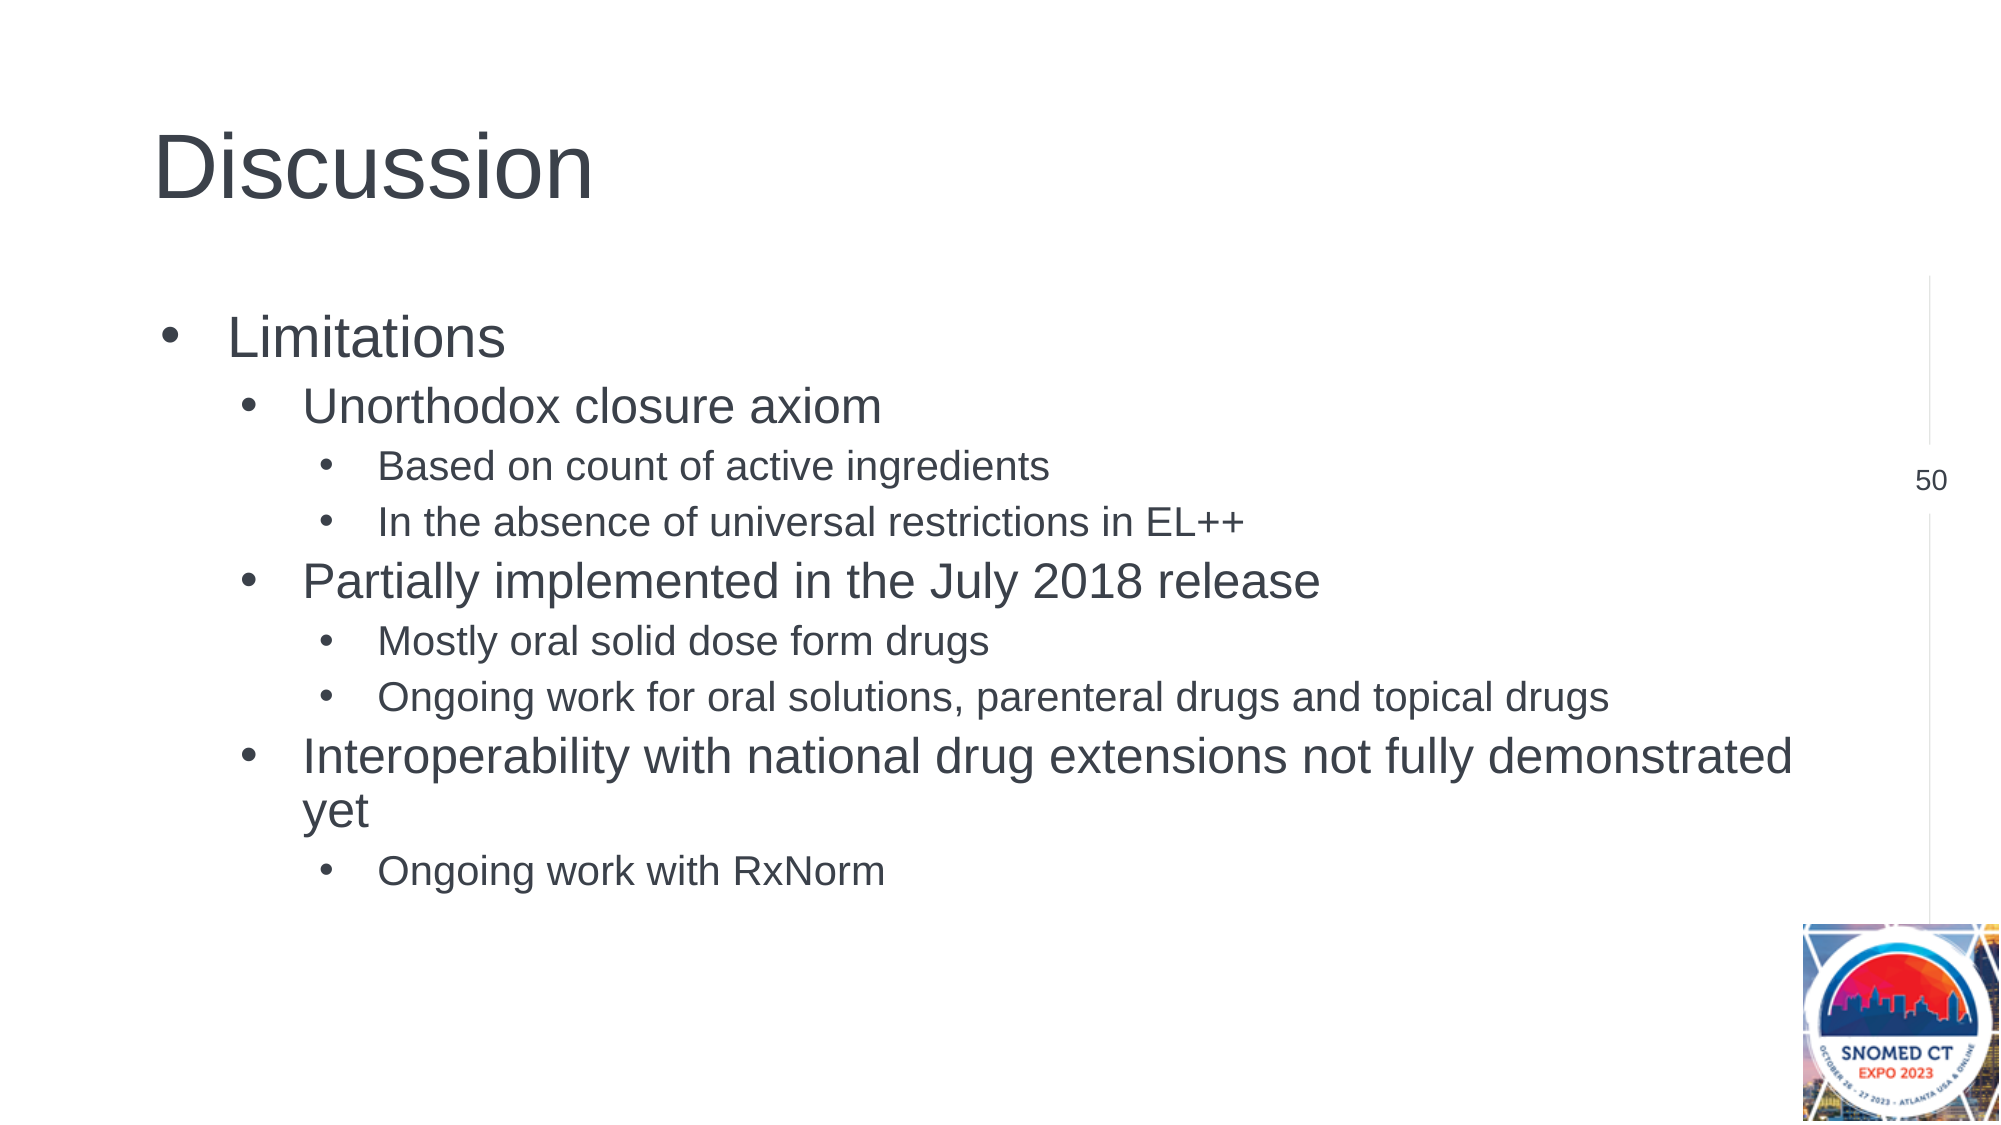

# Discussion
Limitations
Unorthodox closure axiom
Based on count of active ingredients
In the absence of universal restrictions in EL++
Partially implemented in the July 2018 release
Mostly oral solid dose form drugs
Ongoing work for oral solutions, parenteral drugs and topical drugs
Interoperability with national drug extensions not fully demonstrated yet
Ongoing work with RxNorm